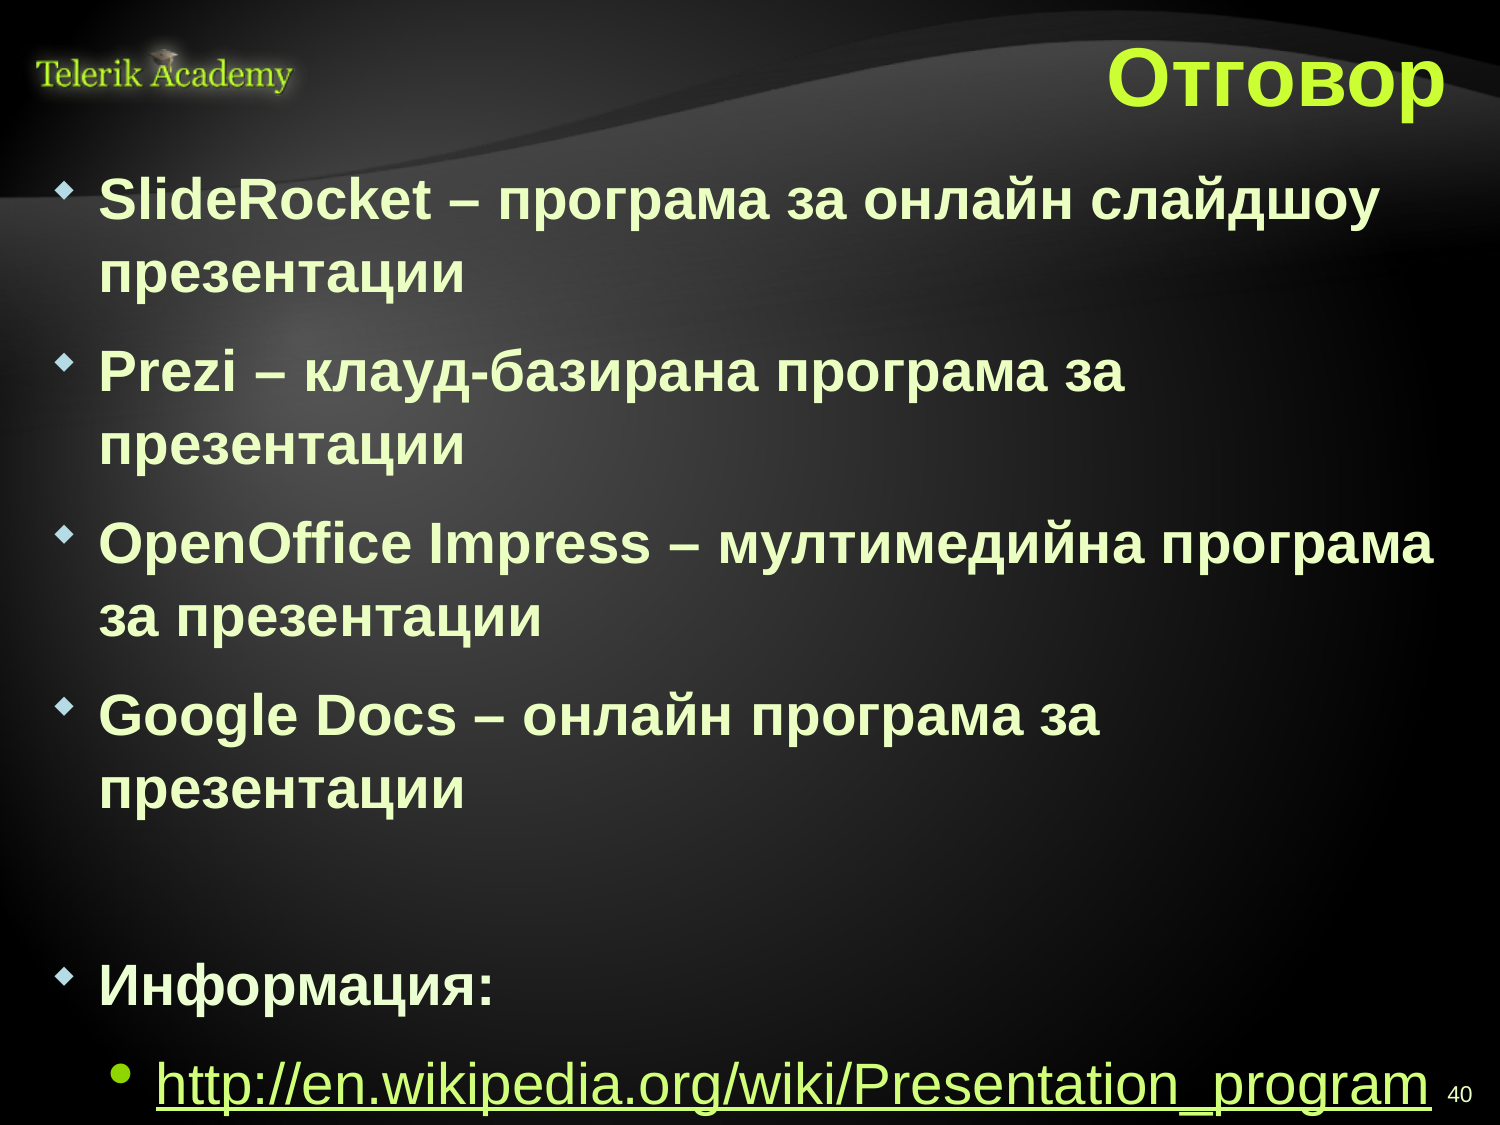

# Отговор
SlideRocket – програма за онлайн слайдшоу презентации
Prezi – клауд-базирана програма за презентации
OpenOffice Impress – мултимедийна програма за презентации
Google Docs – онлайн програма за презентации

Информация:
http://en.wikipedia.org/wiki/Presentation_program
40